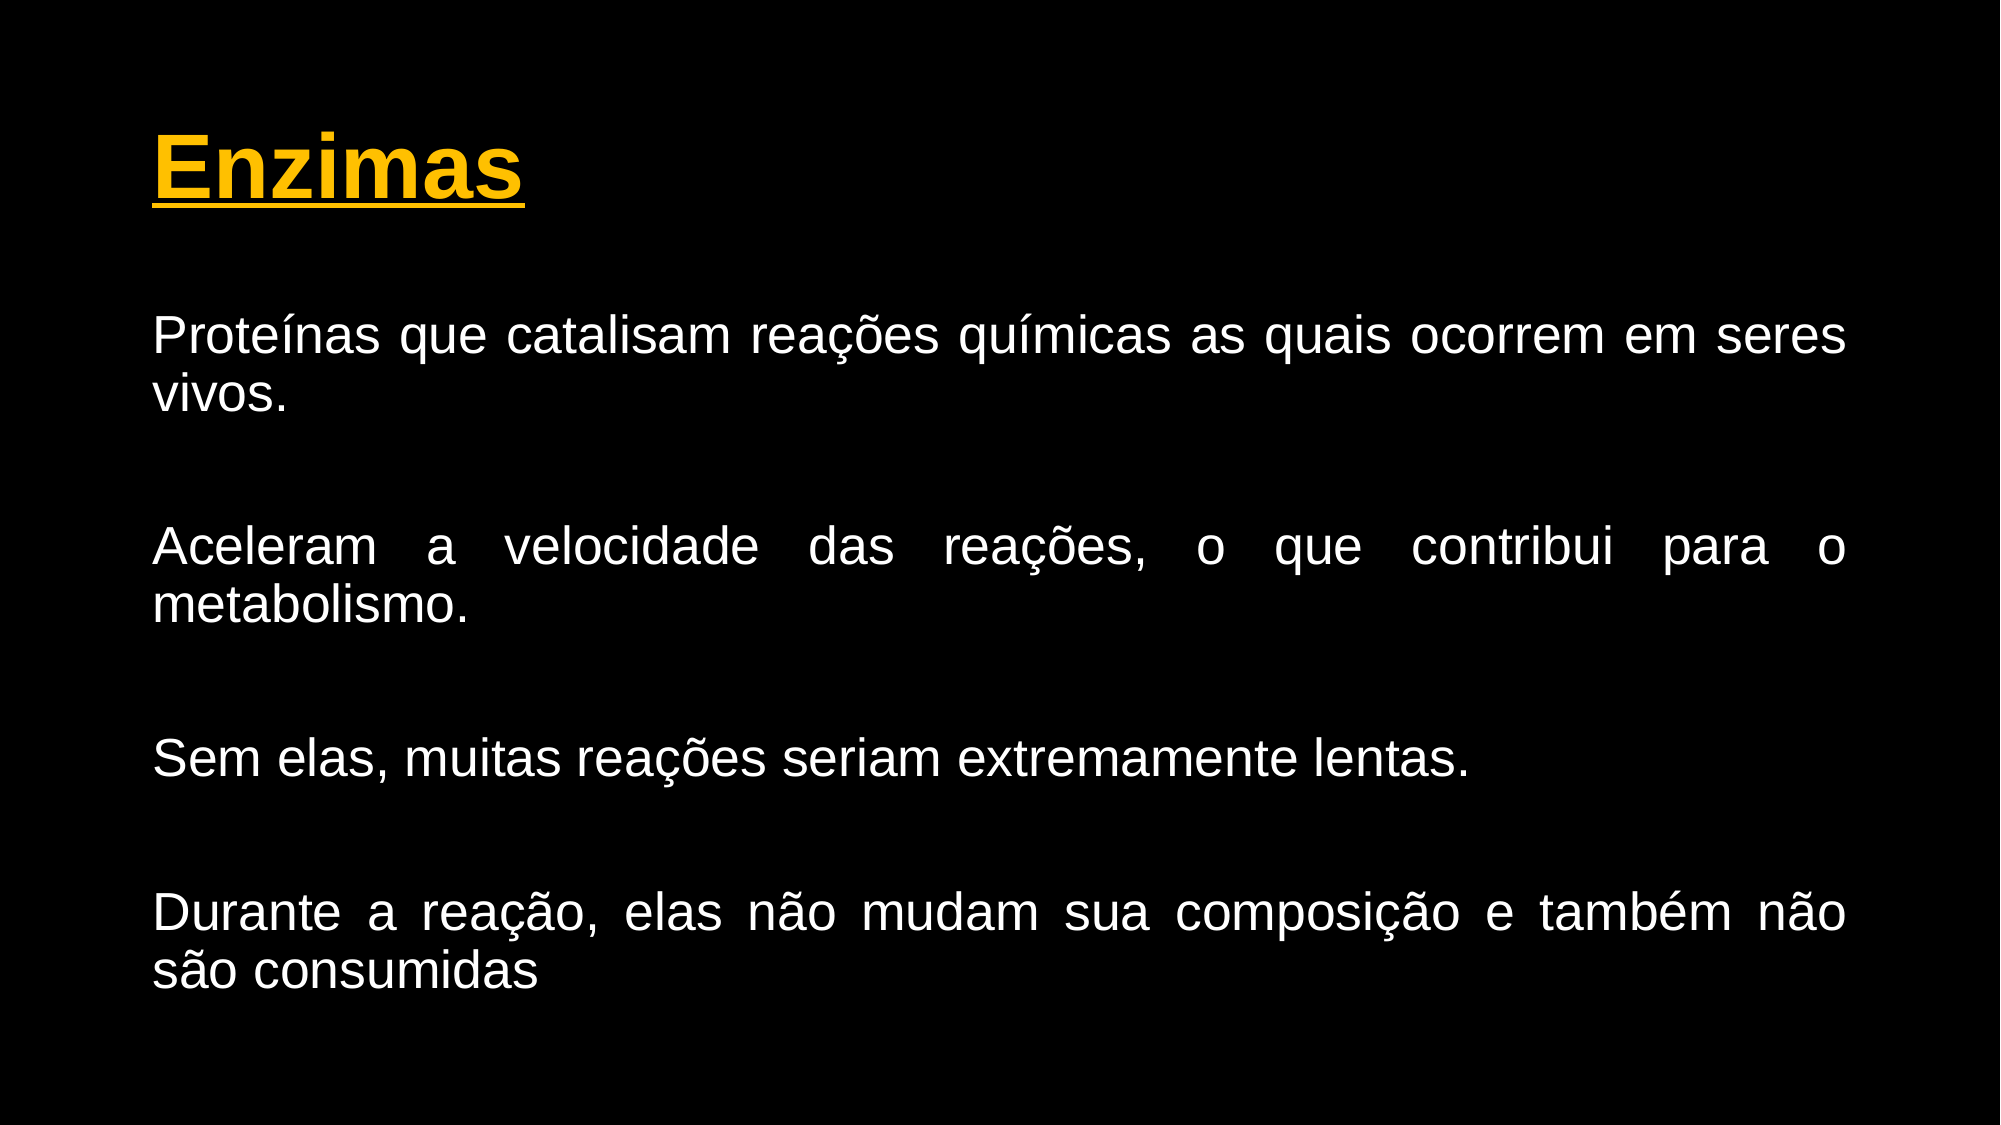

# Enzimas
Proteínas que catalisam reações químicas as quais ocorrem em seres vivos.

Aceleram a velocidade das reações, o que contribui para o metabolismo.

Sem elas, muitas reações seriam extremamente lentas.

Durante a reação, elas não mudam sua composição e também não são consumidas